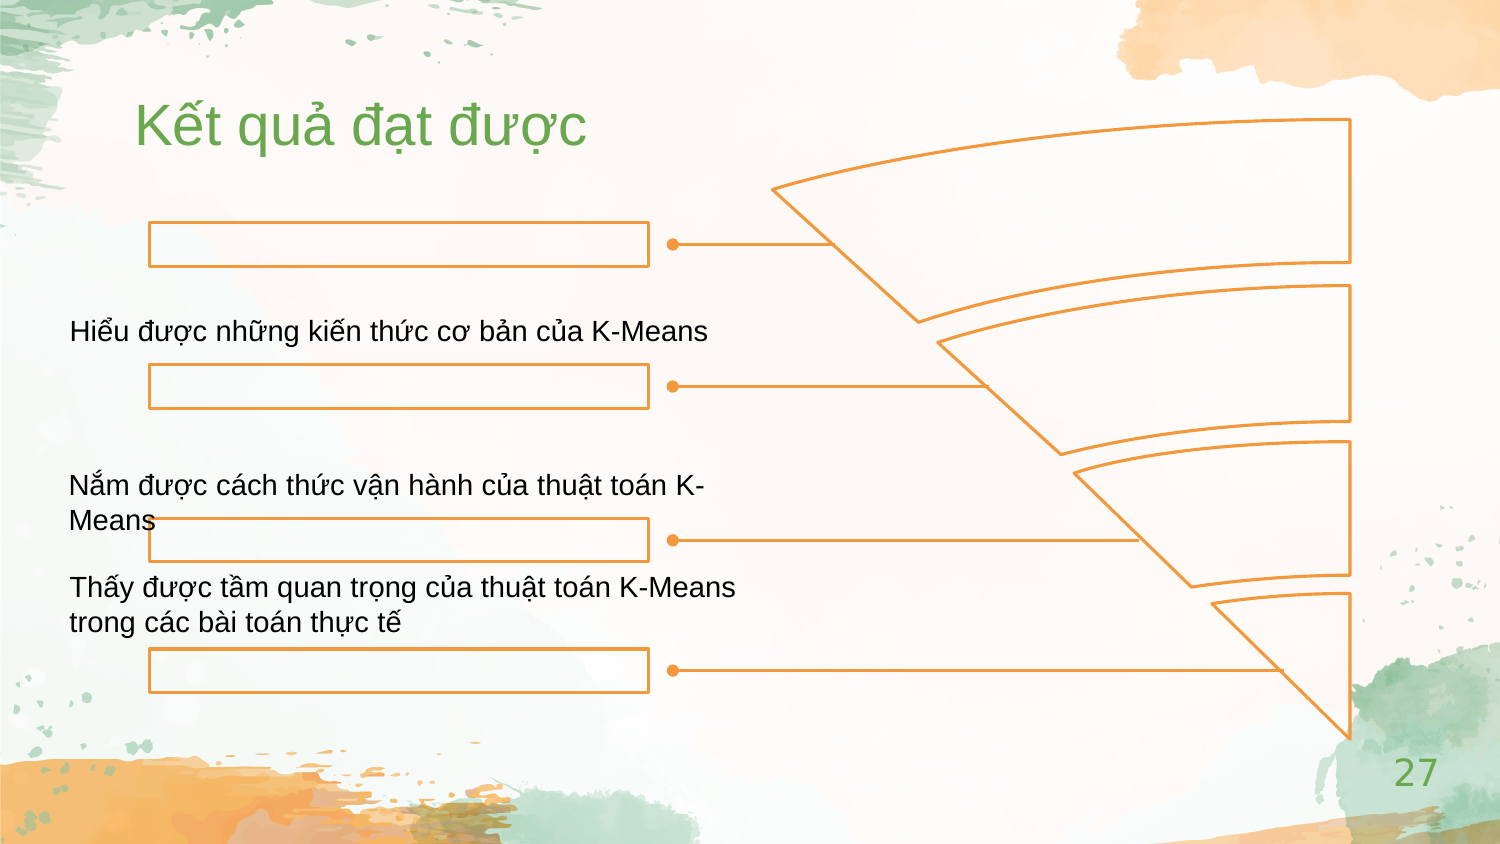

# Kết quả đạt được

Hiểu được những kiến thức cơ bản của K-Means
Nắm được cách thức vận hành của thuật toán K-Means
Thấy được tầm quan trọng của thuật toán K-Means trong các bài toán thực tế
27